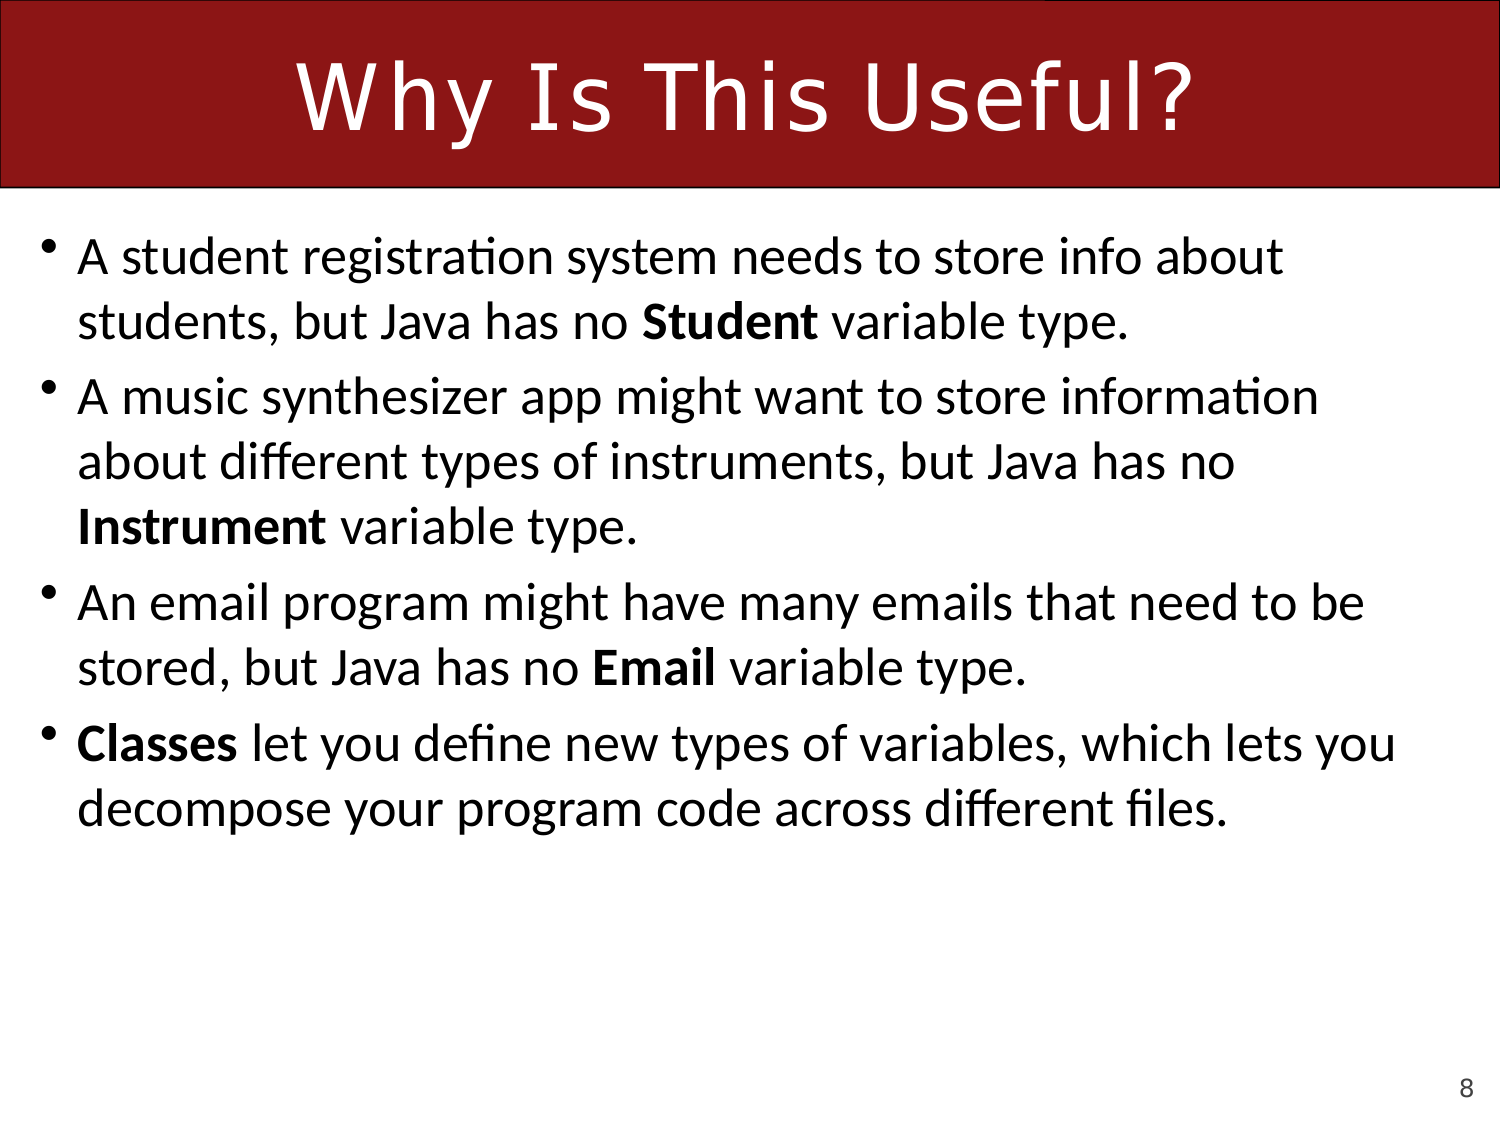

# Why Is This Useful?
A student registration system needs to store info about students, but Java has no Student variable type.
A music synthesizer app might want to store information about different types of instruments, but Java has no Instrument variable type.
An email program might have many emails that need to be stored, but Java has no Email variable type.
Classes let you define new types of variables, which lets you decompose your program code across different files.